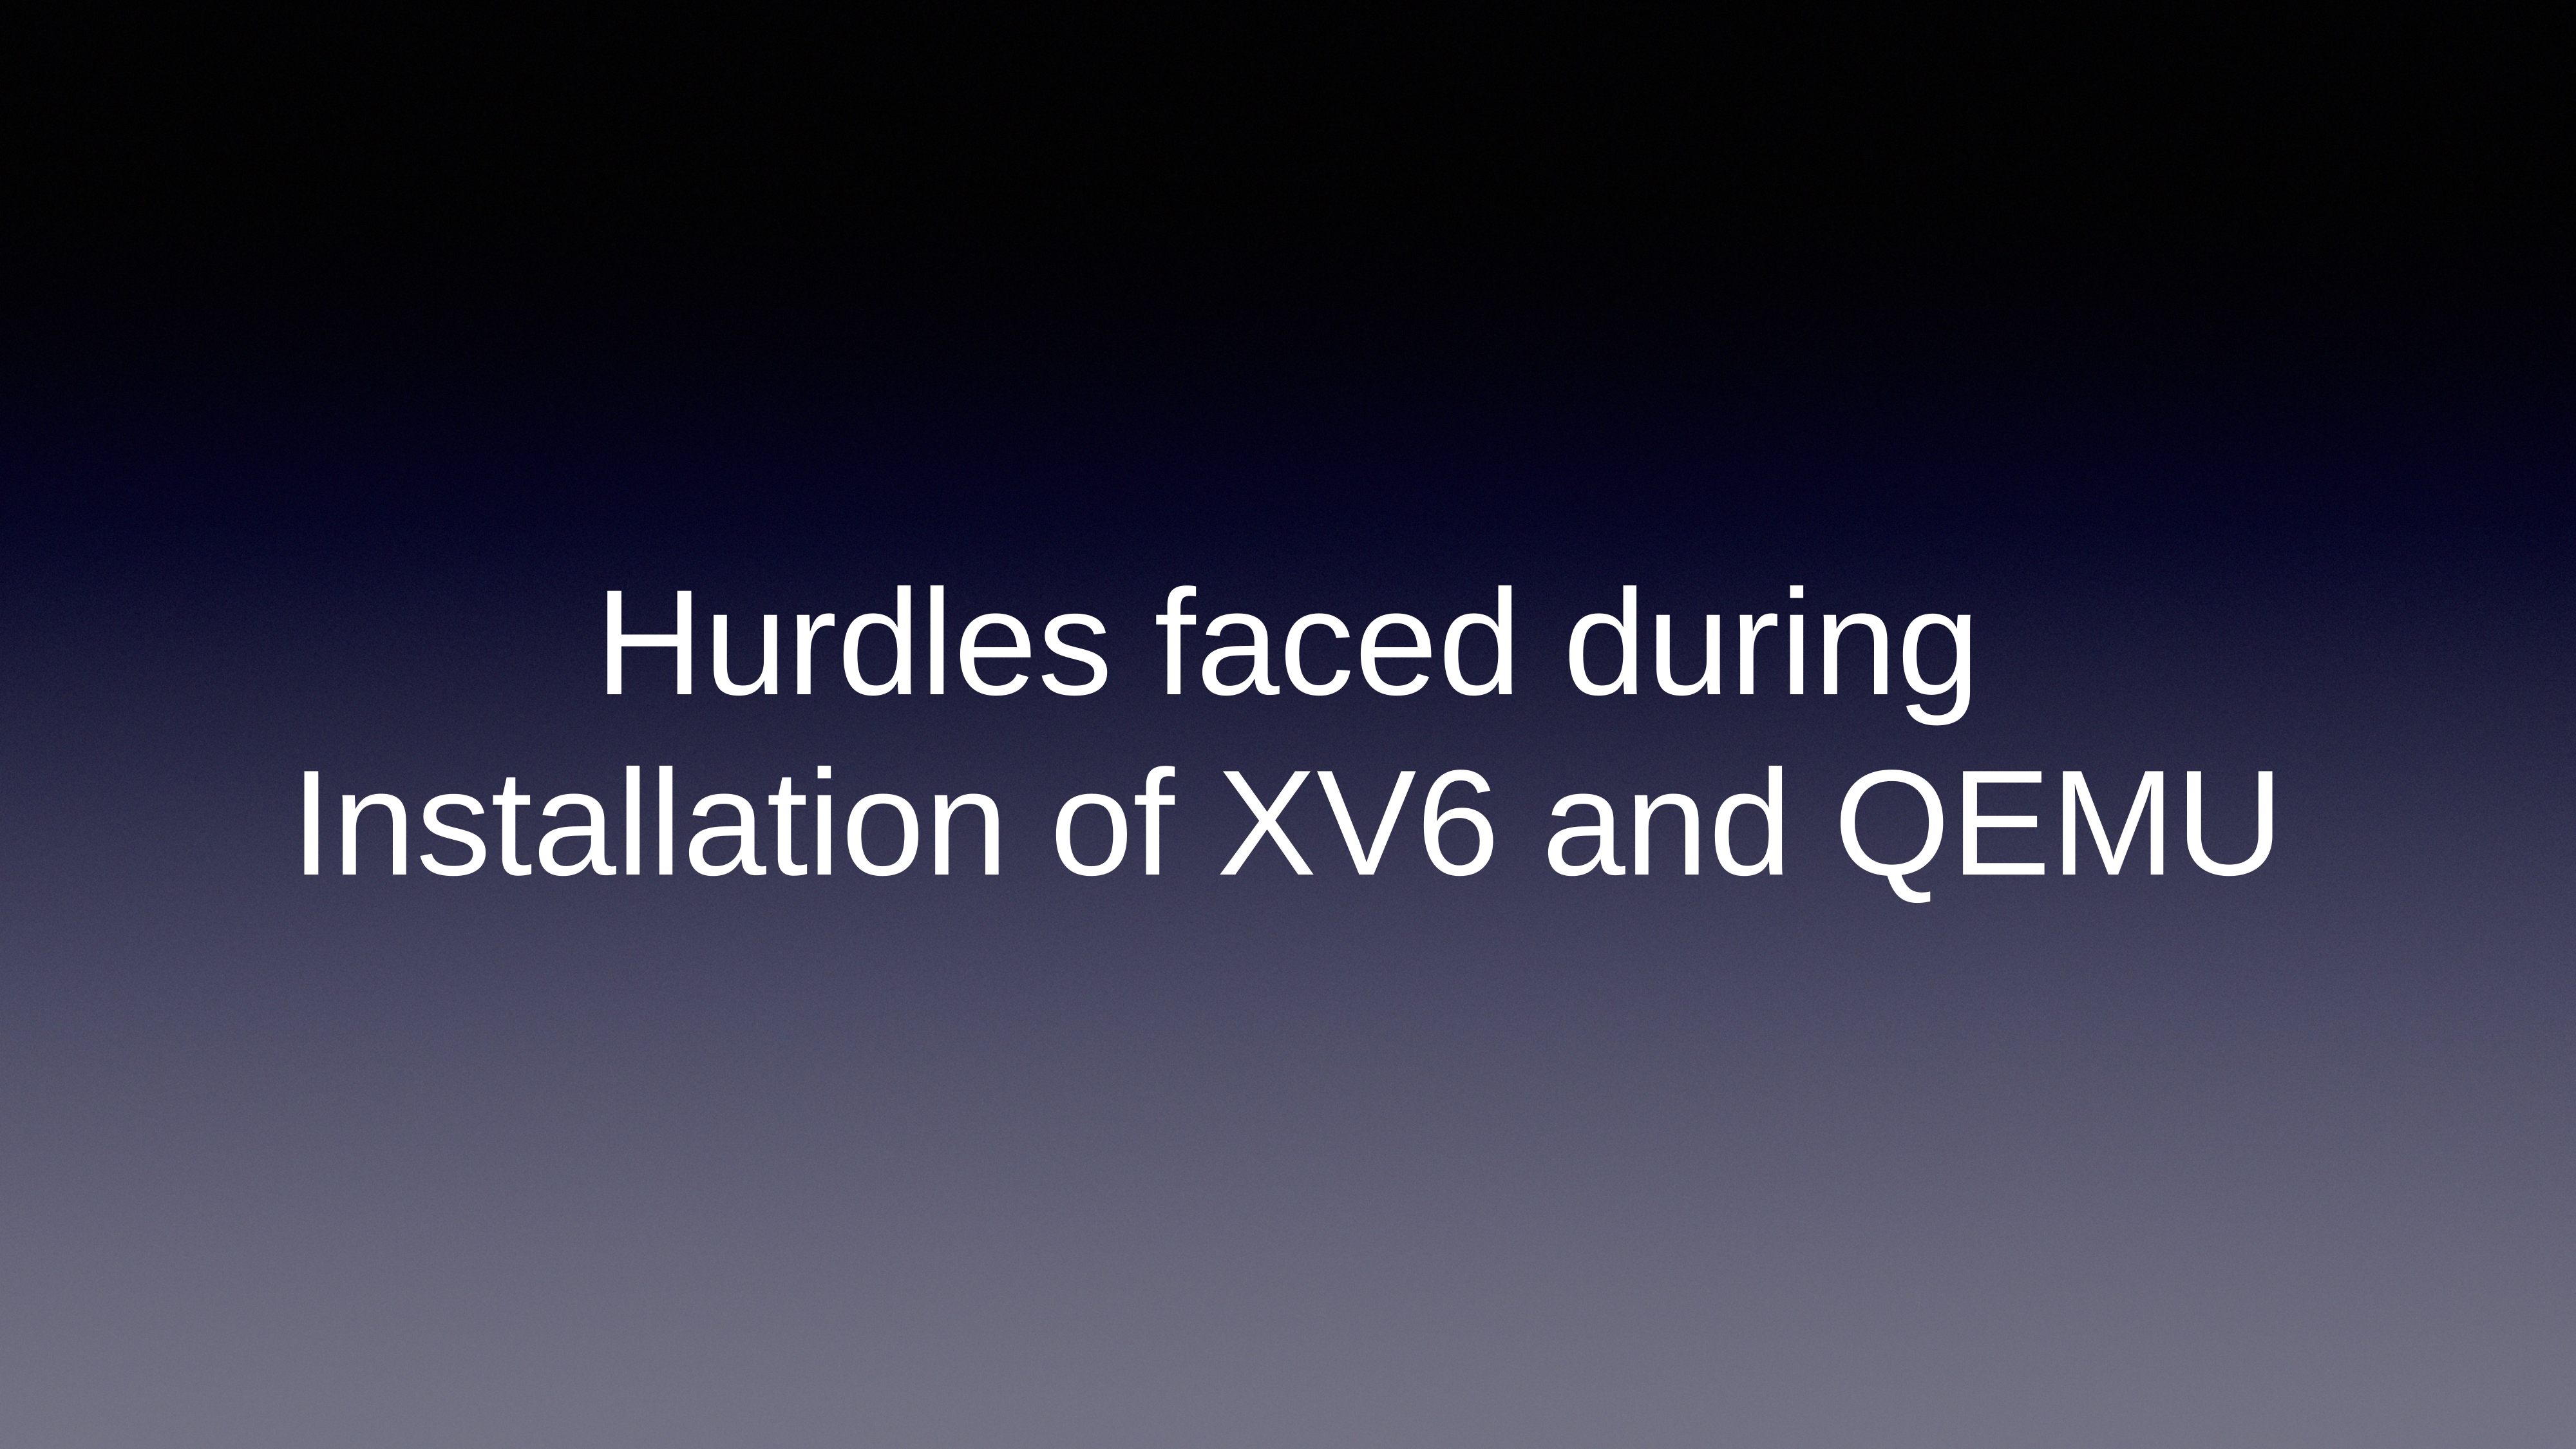

# Hurdles faced during Installation of XV6 and QEMU